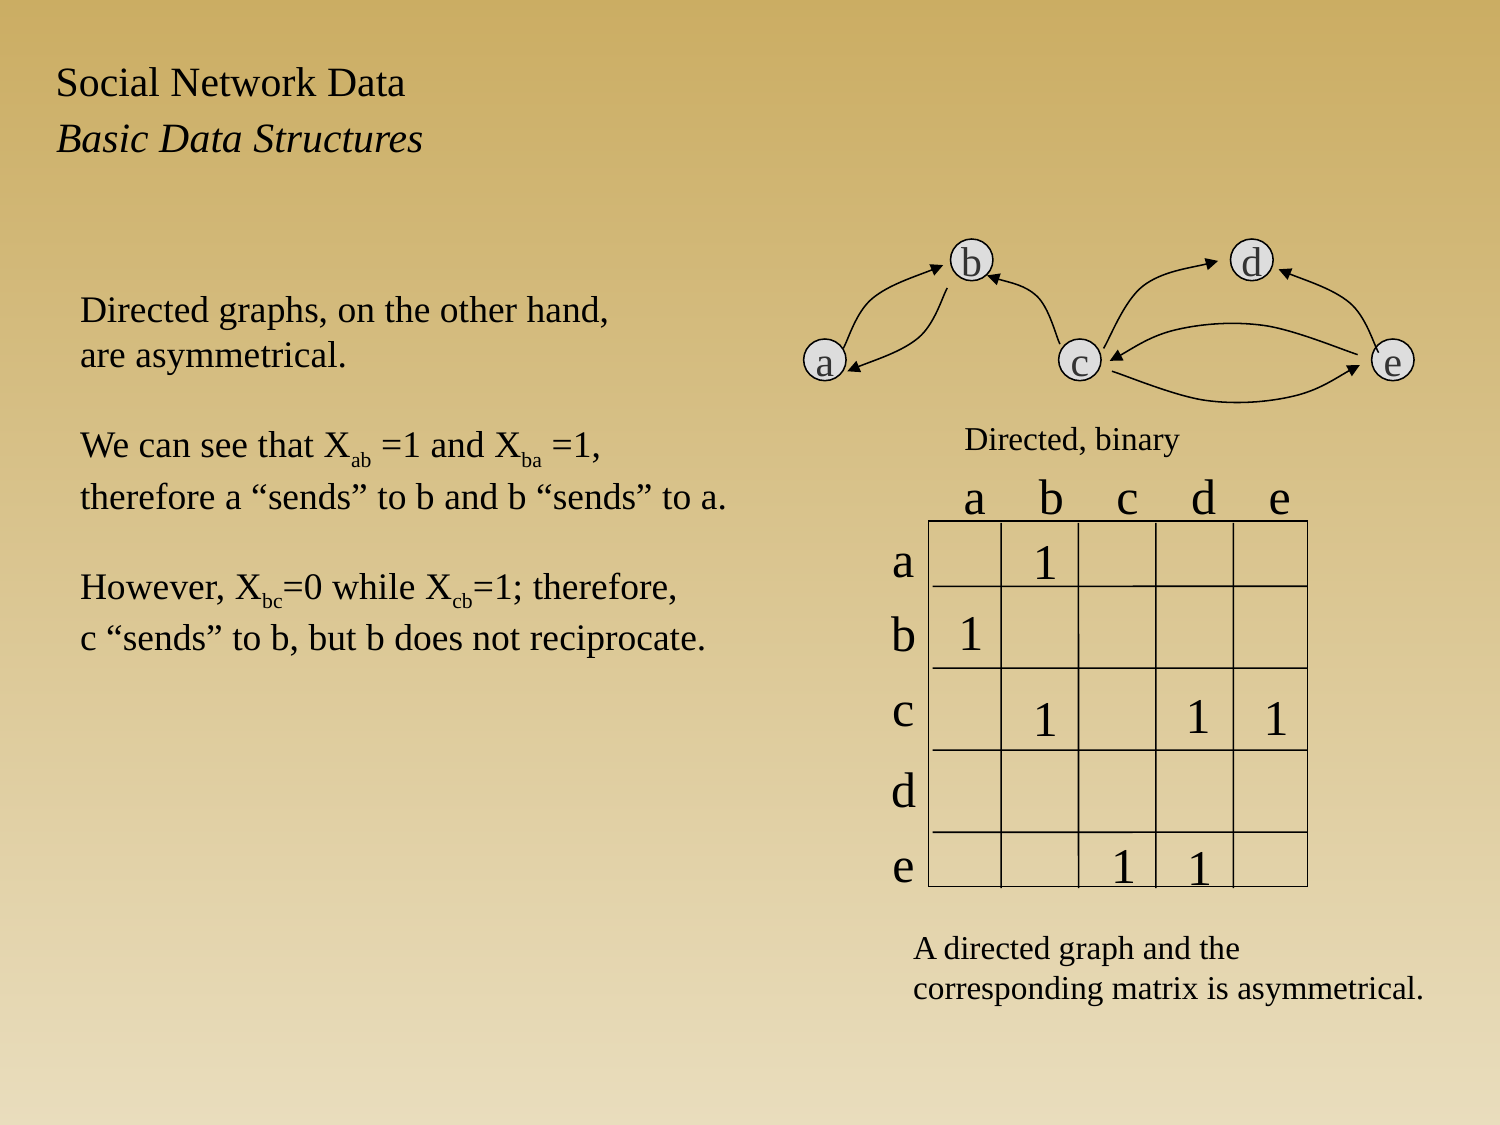

Social Network Data
Basic Data Structures
b
d

a
c
e

Directed graphs, on the other hand,
are asymmetrical.

We can see that Xab =1 and Xba =1,
therefore a “sends” to b and b “sends” to a.
However, Xbc=0 while Xcb=1; therefore,
c “sends” to b, but b does not reciprocate.

Directed, binary
a
b
c
d
e

a

1

1
b

c
1
1
1
d

e
1
1
A directed graph and the
corresponding matrix is asymmetrical.